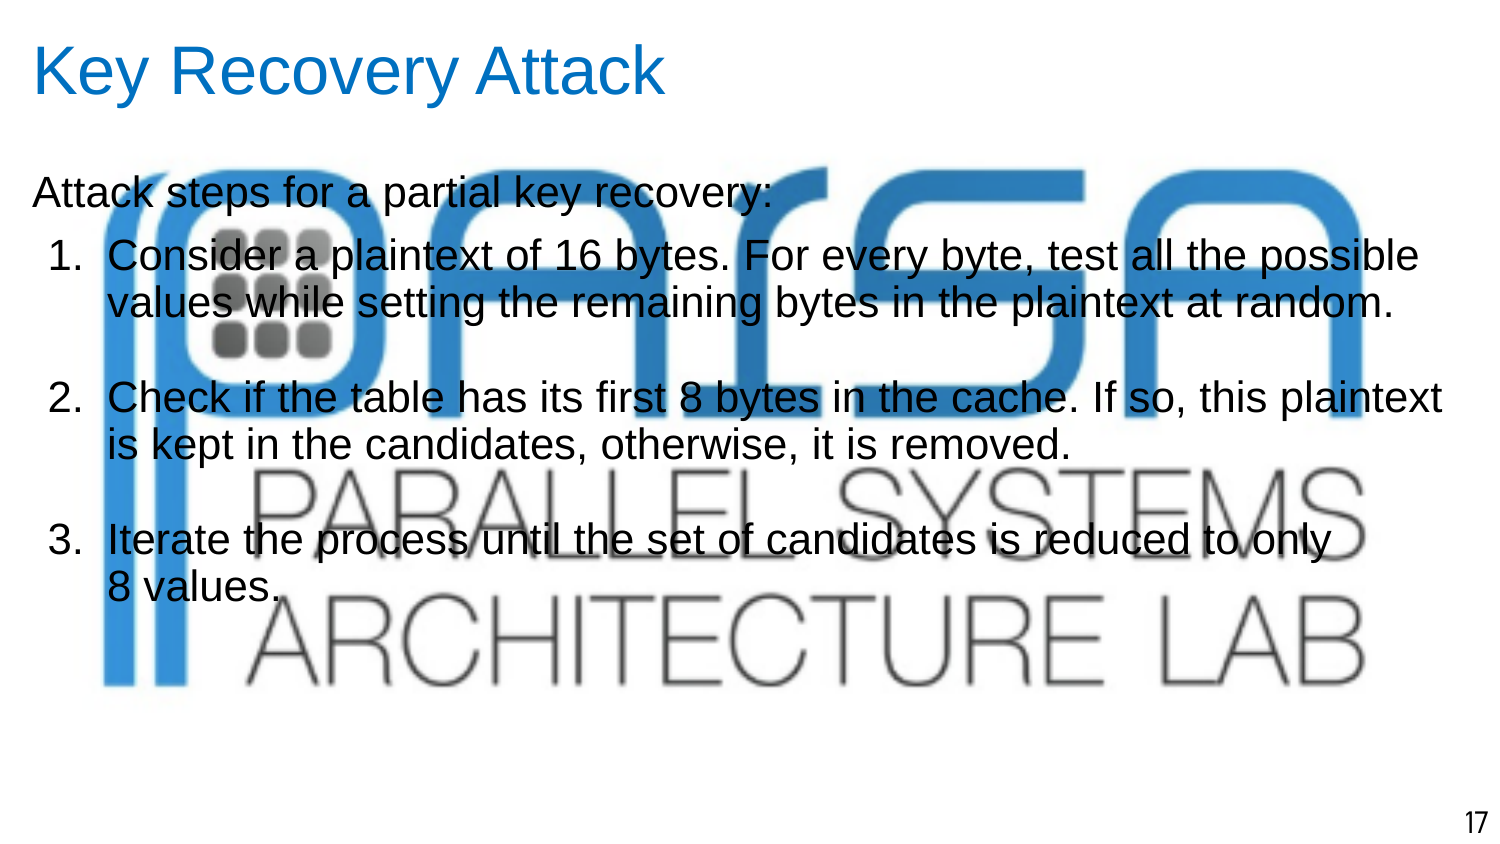

# Key Recovery Attack
Attack steps for a partial key recovery:
Consider a plaintext of 16 bytes. For every byte, test all the possible values while setting the remaining bytes in the plaintext at random.
Check if the table has its first 8 bytes in the cache. If so, this plaintext is kept in the candidates, otherwise, it is removed.
Iterate the process until the set of candidates is reduced to only
8 values.
17